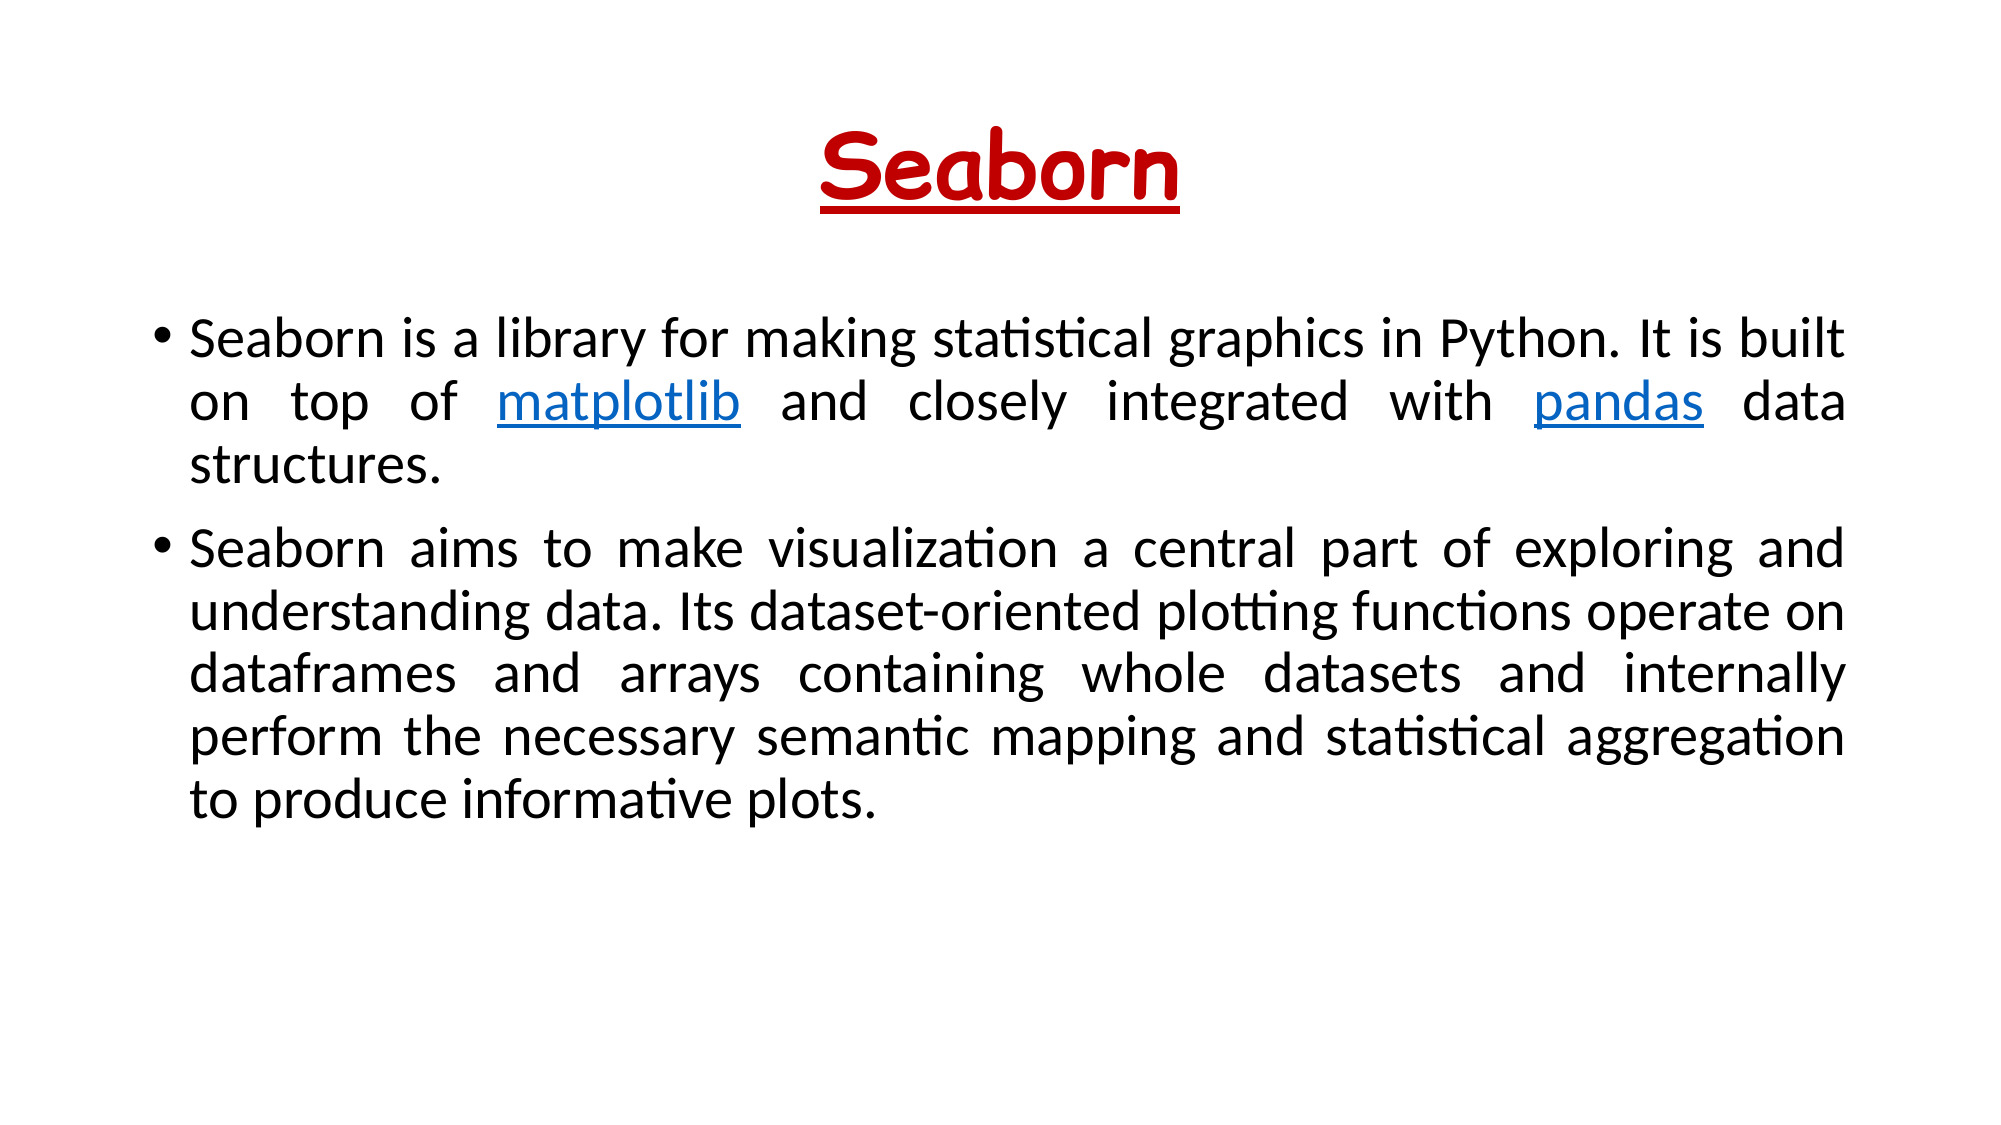

# Seaborn
Seaborn is a library for making statistical graphics in Python. It is built on top of matplotlib and closely integrated with pandas data structures.
Seaborn aims to make visualization a central part of exploring and understanding data. Its dataset-oriented plotting functions operate on dataframes and arrays containing whole datasets and internally perform the necessary semantic mapping and statistical aggregation to produce informative plots.